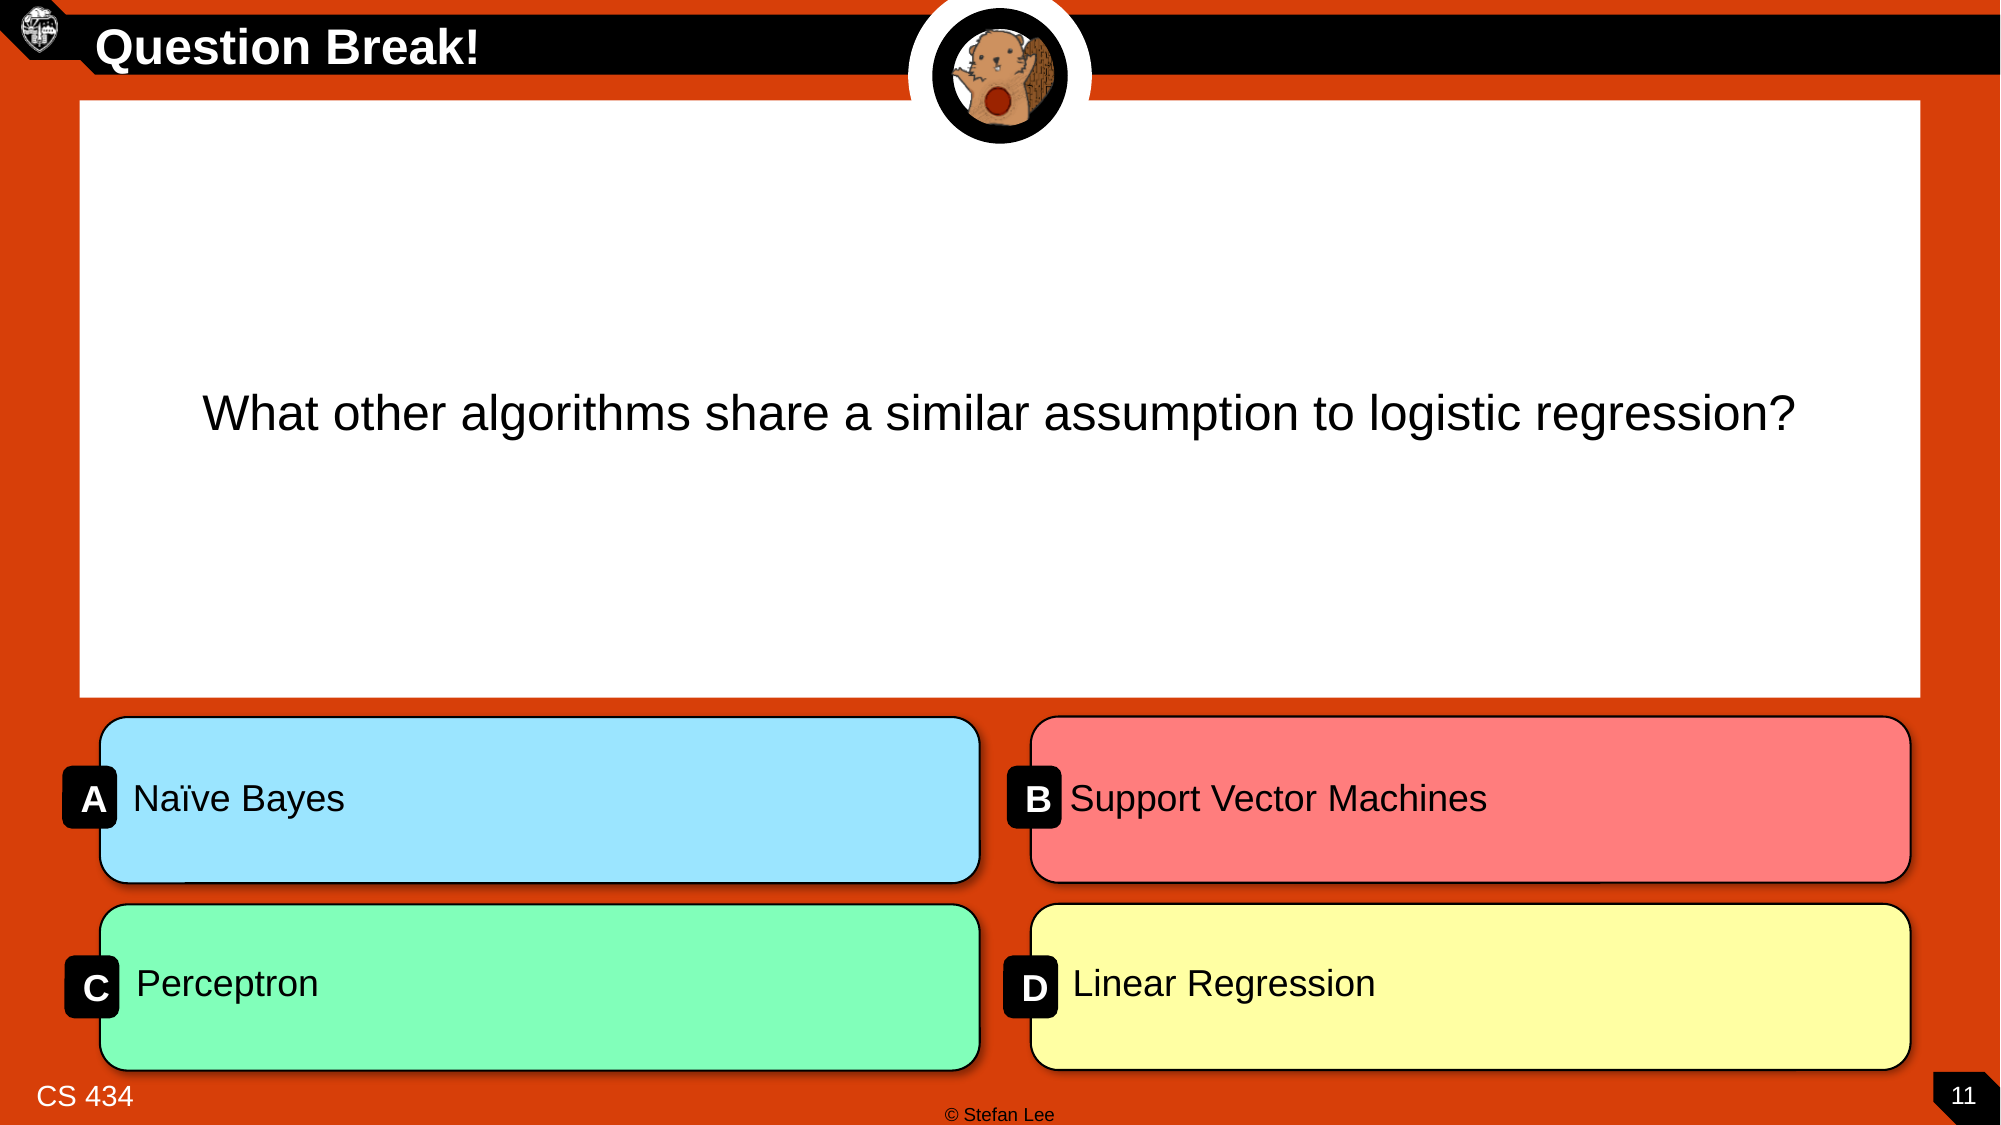

What other algorithms share a similar assumption to logistic regression?
Naïve Bayes
Support Vector Machines
Perceptron
Linear Regression
11